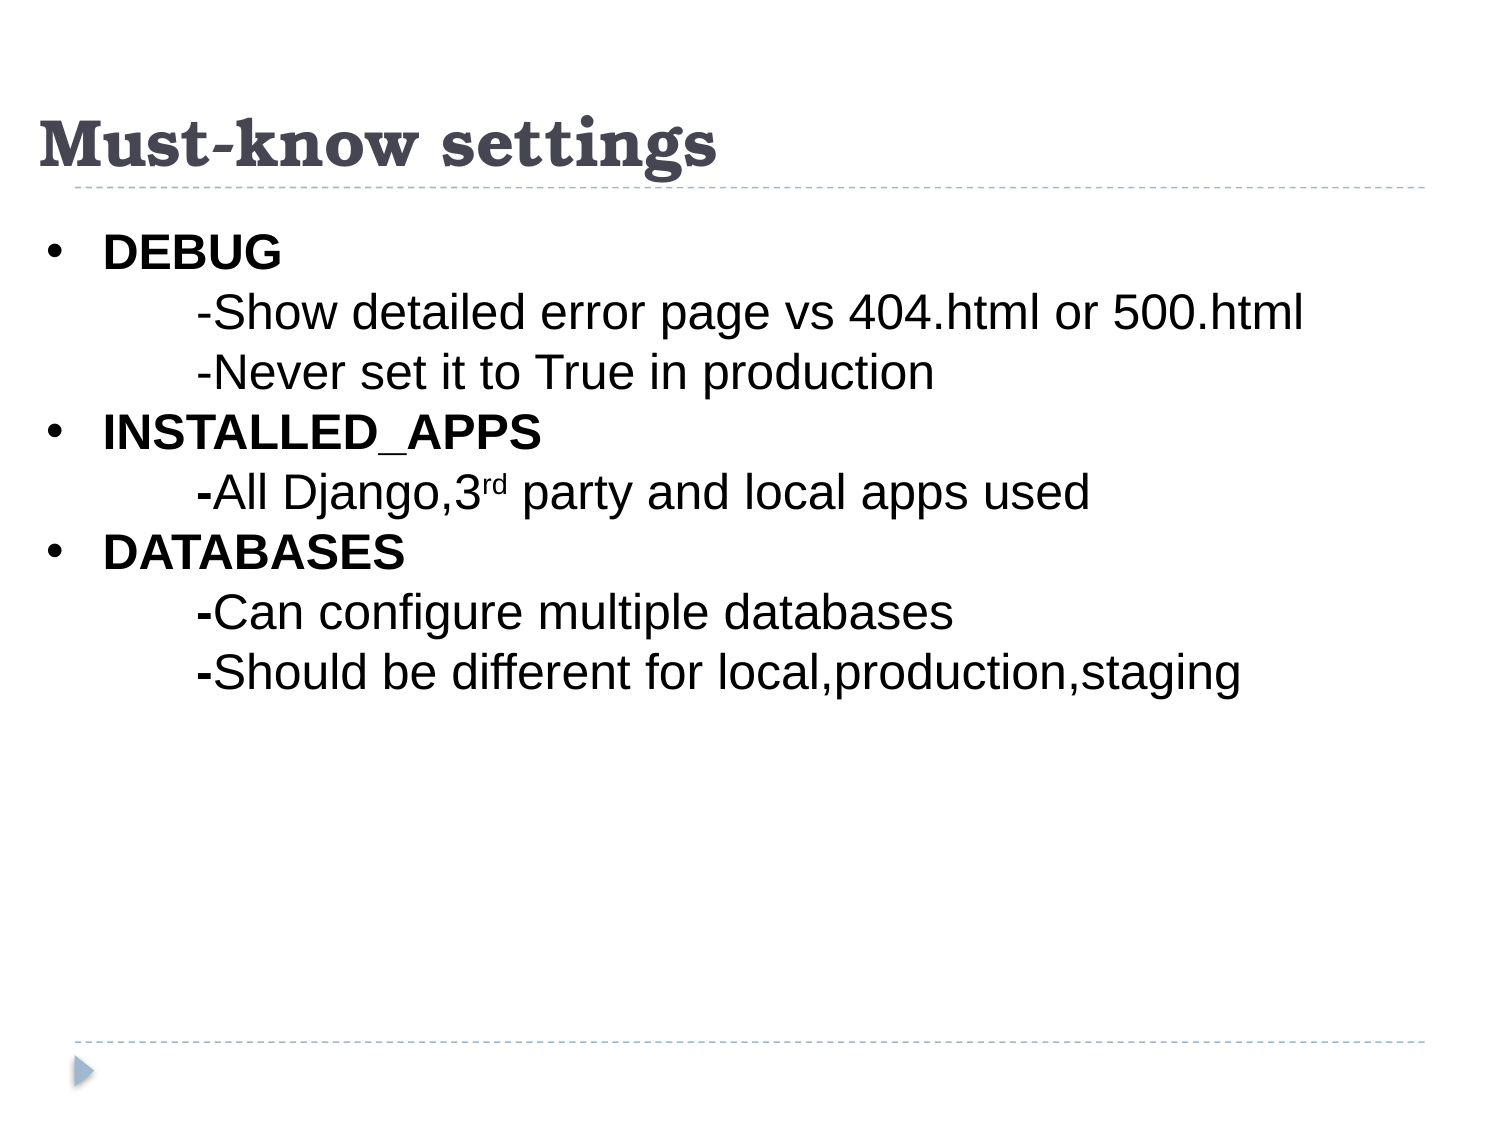

# Must-know settings
DEBUG
	-Show detailed error page vs 404.html or 500.html
	-Never set it to True in production
INSTALLED_APPS
	-All Django,3rd party and local apps used
DATABASES
	-Can configure multiple databases
	-Should be different for local,production,staging